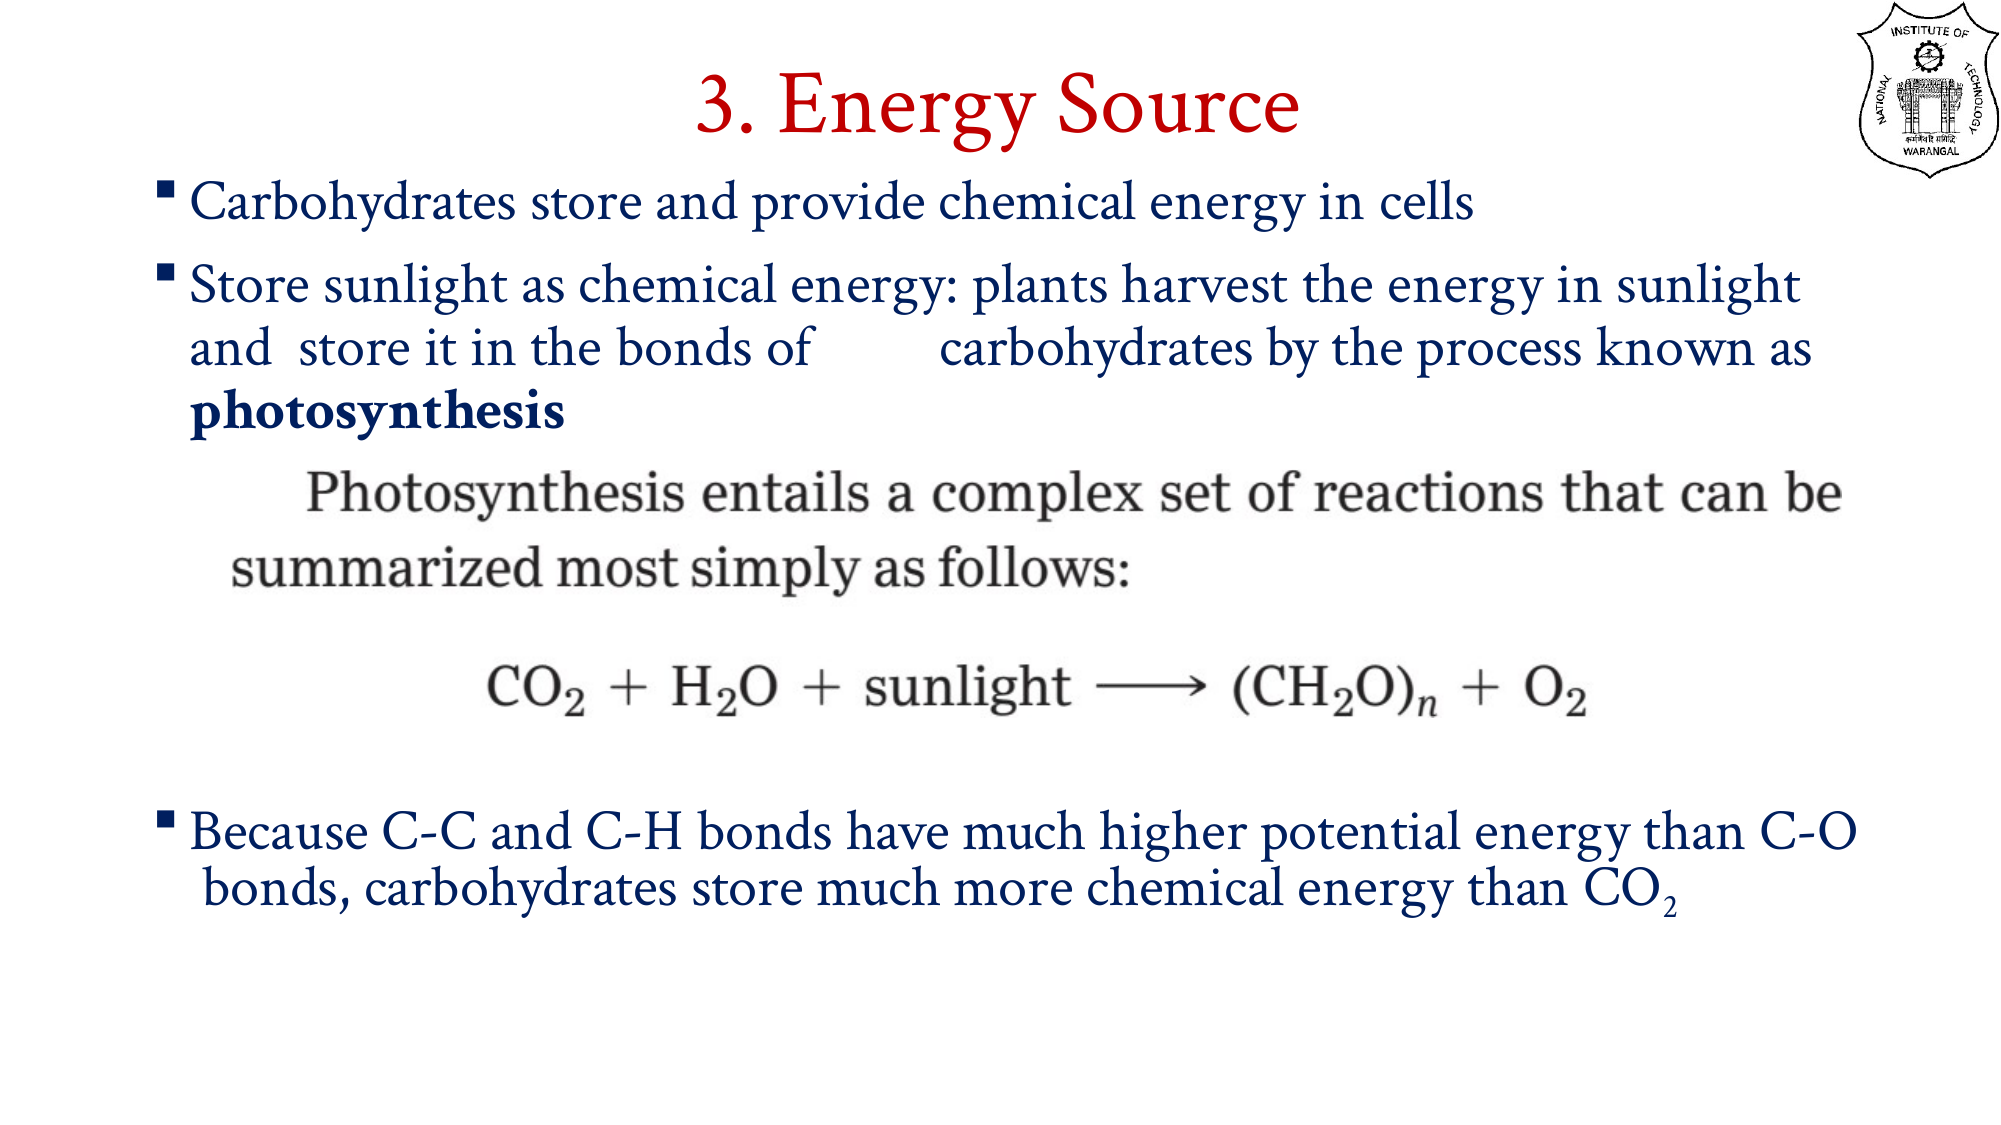

# 3. Energy Source
Carbohydrates store and provide chemical energy in cells
Store sunlight as chemical energy: plants harvest the energy in sunlight and  store it in the bonds of	carbohydrates by the process known as  photosynthesis

Because C-C and C-H bonds have much higher potential energy than C-O  bonds, carbohydrates store much more chemical energy than CO2